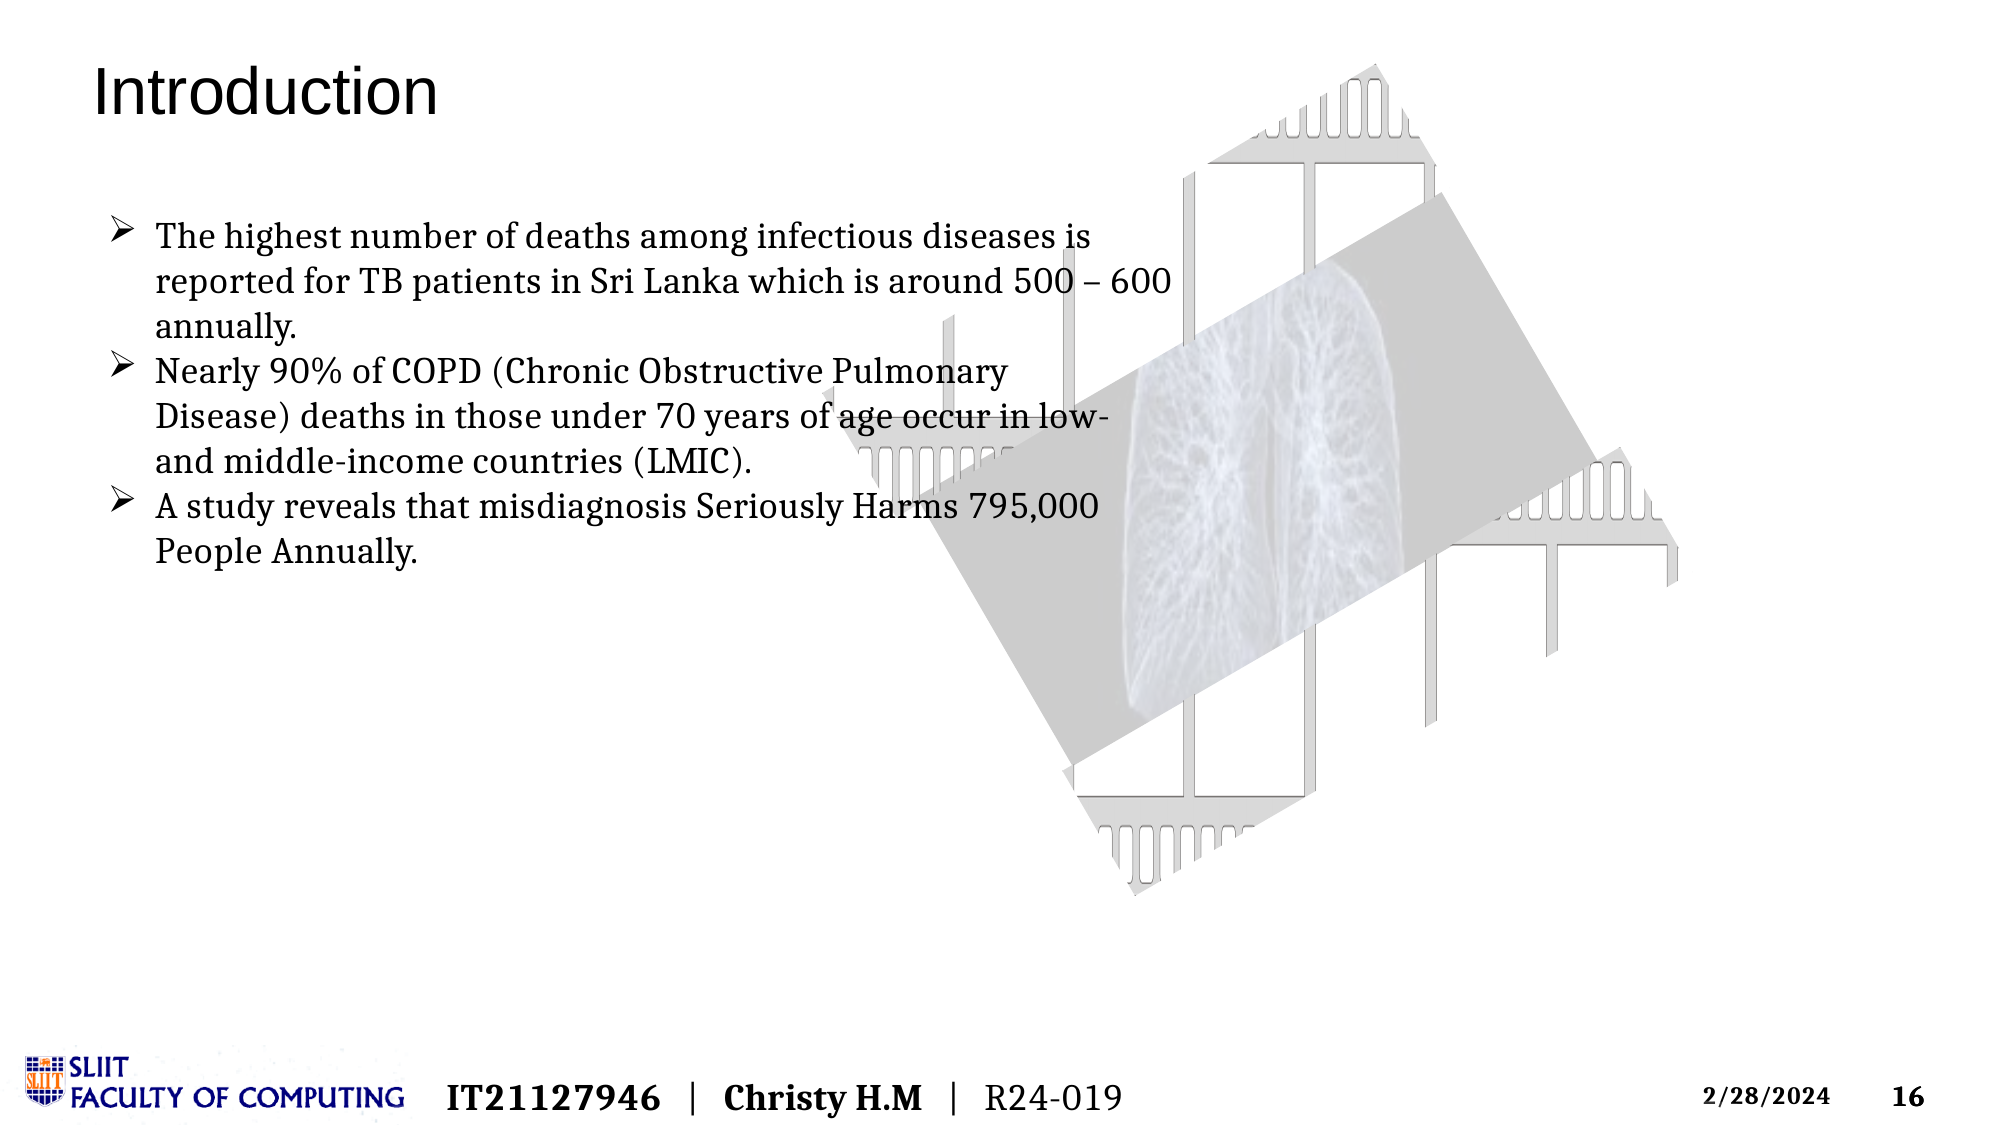

Introduction
The highest number of deaths among infectious diseases is reported for TB patients in Sri Lanka which is around 500 – 600 annually.
Nearly 90% of COPD (Chronic Obstructive Pulmonary Disease) deaths in those under 70 years of age occur in low- and middle-income countries (LMIC).
A study reveals that misdiagnosis Seriously Harms 795,000 People Annually.

IT21127946   |   Christy H.M   |   R24-019